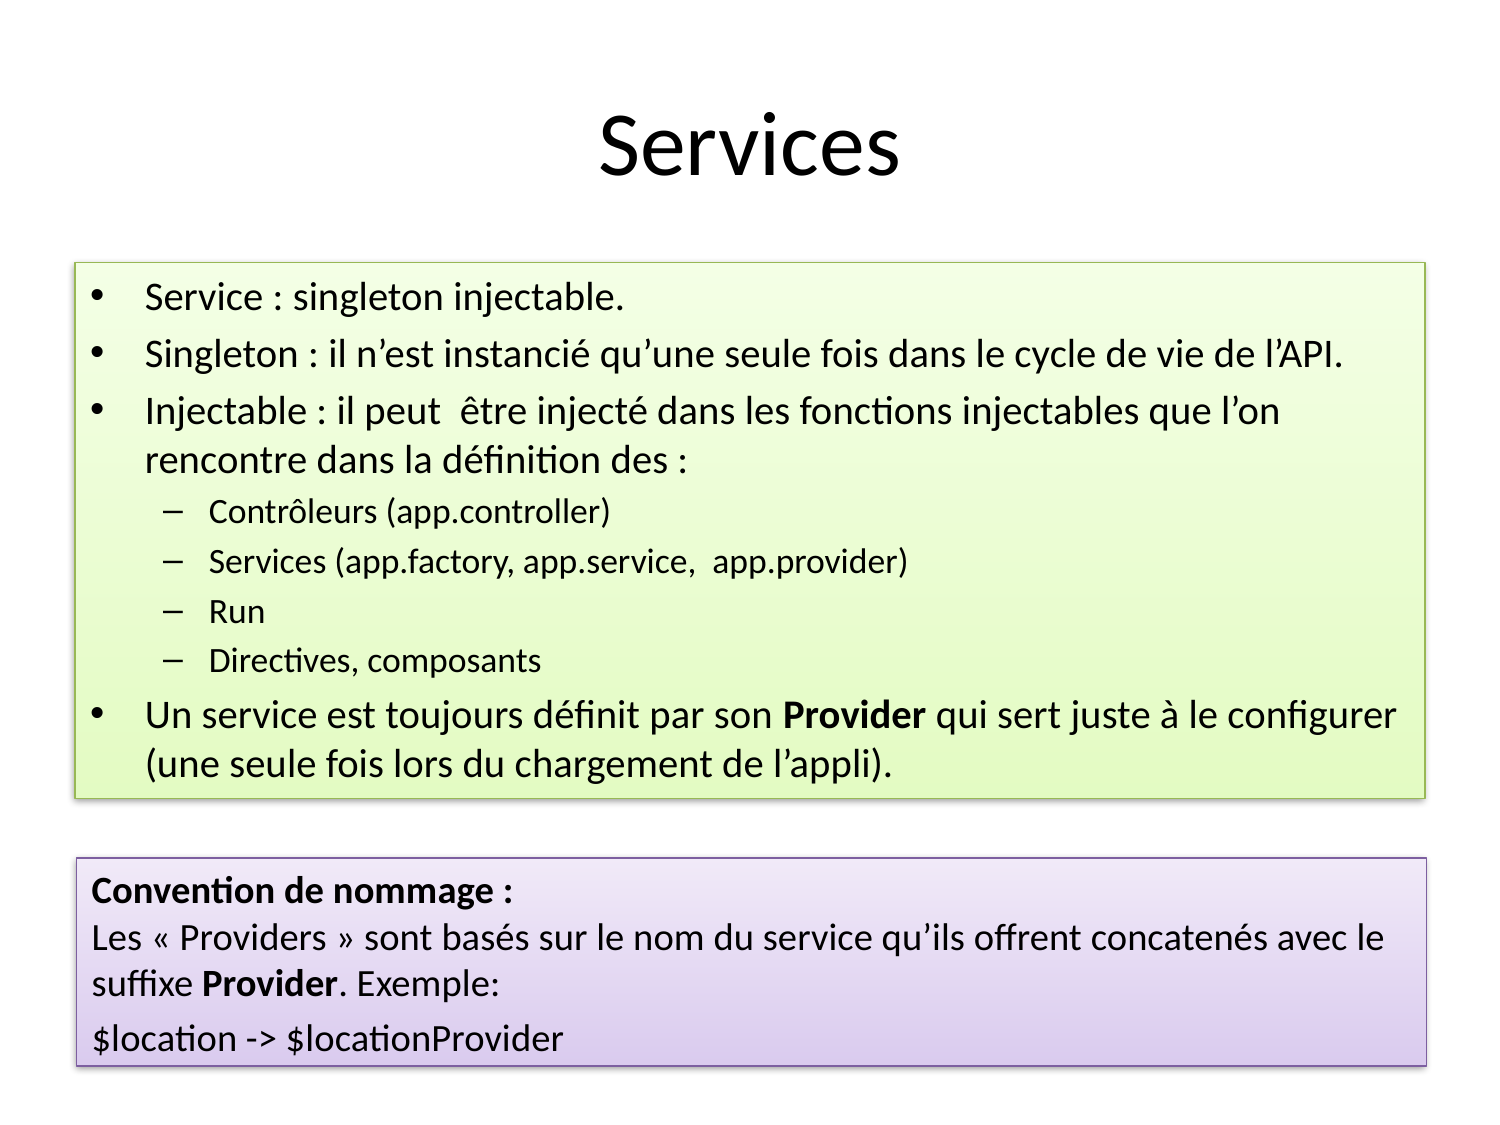

# Services
Service : singleton injectable.
Singleton : il n’est instancié qu’une seule fois dans le cycle de vie de l’API.
Injectable : il peut  être injecté dans les fonctions injectables que l’on rencontre dans la définition des :
Contrôleurs (app.controller)
Services (app.factory, app.service,  app.provider)
Run
Directives, composants
Un service est toujours définit par son Provider qui sert juste à le configurer (une seule fois lors du chargement de l’appli).

Convention de nommage :
Les « Providers » sont basés sur le nom du service qu’ils offrent concatenés avec le suffixe Provider. Exemple:
$location -> $locationProvider